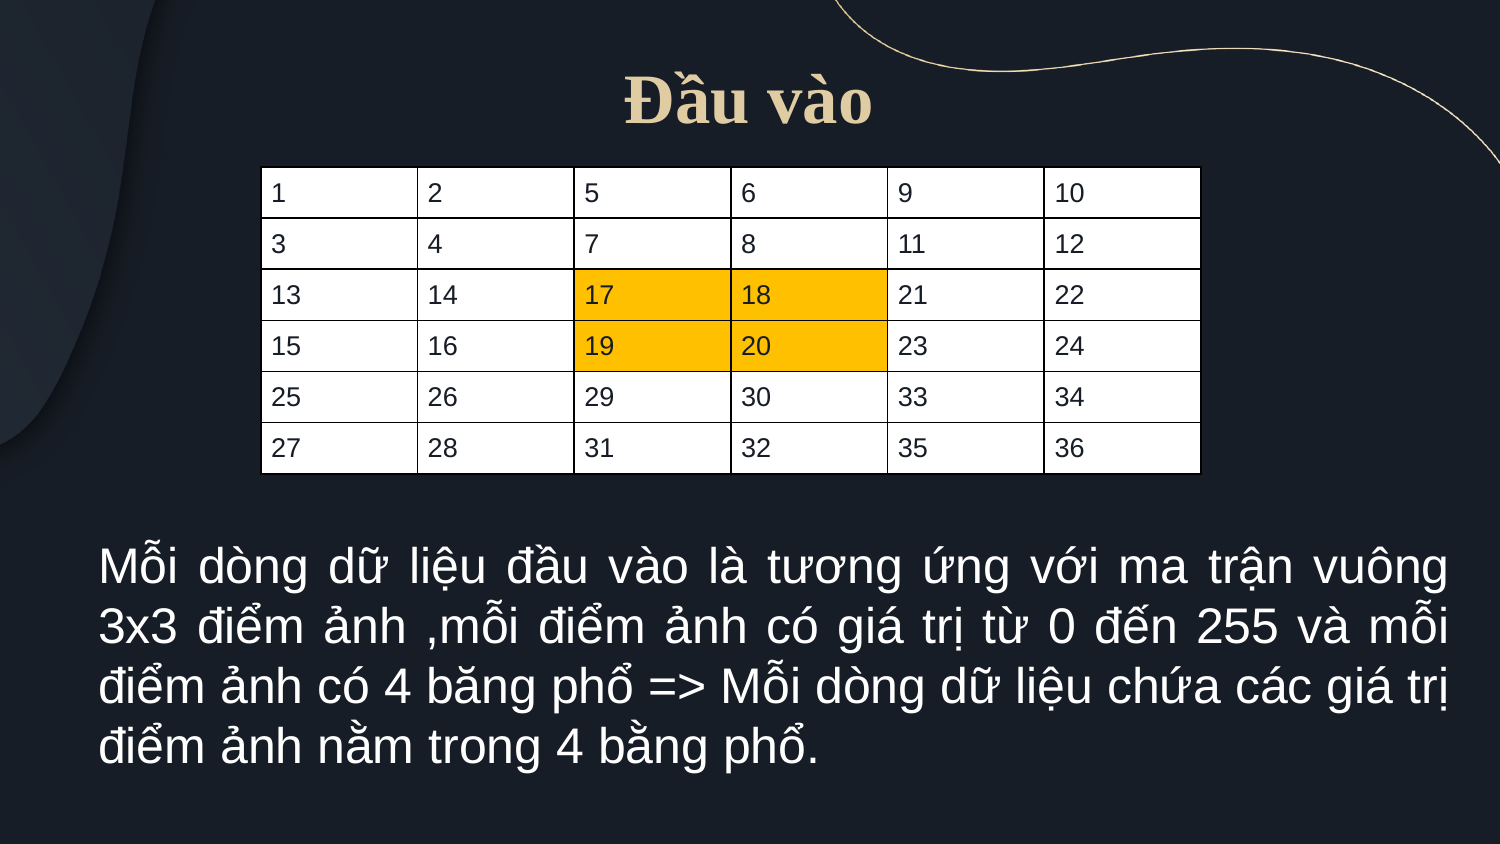

# Đầu vào
| 1 | 2 | 5 | 6 | 9 | 10 |
| --- | --- | --- | --- | --- | --- |
| 3 | 4 | 7 | 8 | 11 | 12 |
| 13 | 14 | 17 | 18 | 21 | 22 |
| 15 | 16 | 19 | 20 | 23 | 24 |
| 25 | 26 | 29 | 30 | 33 | 34 |
| 27 | 28 | 31 | 32 | 35 | 36 |

Mỗi dòng dữ liệu đầu vào là tương ứng với ma trận vuông 3x3 điểm ảnh ,mỗi điểm ảnh có giá trị từ 0 đến 255 và mỗi điểm ảnh có 4 băng phổ => Mỗi dòng dữ liệu chứa các giá trị điểm ảnh nằm trong 4 bằng phổ.